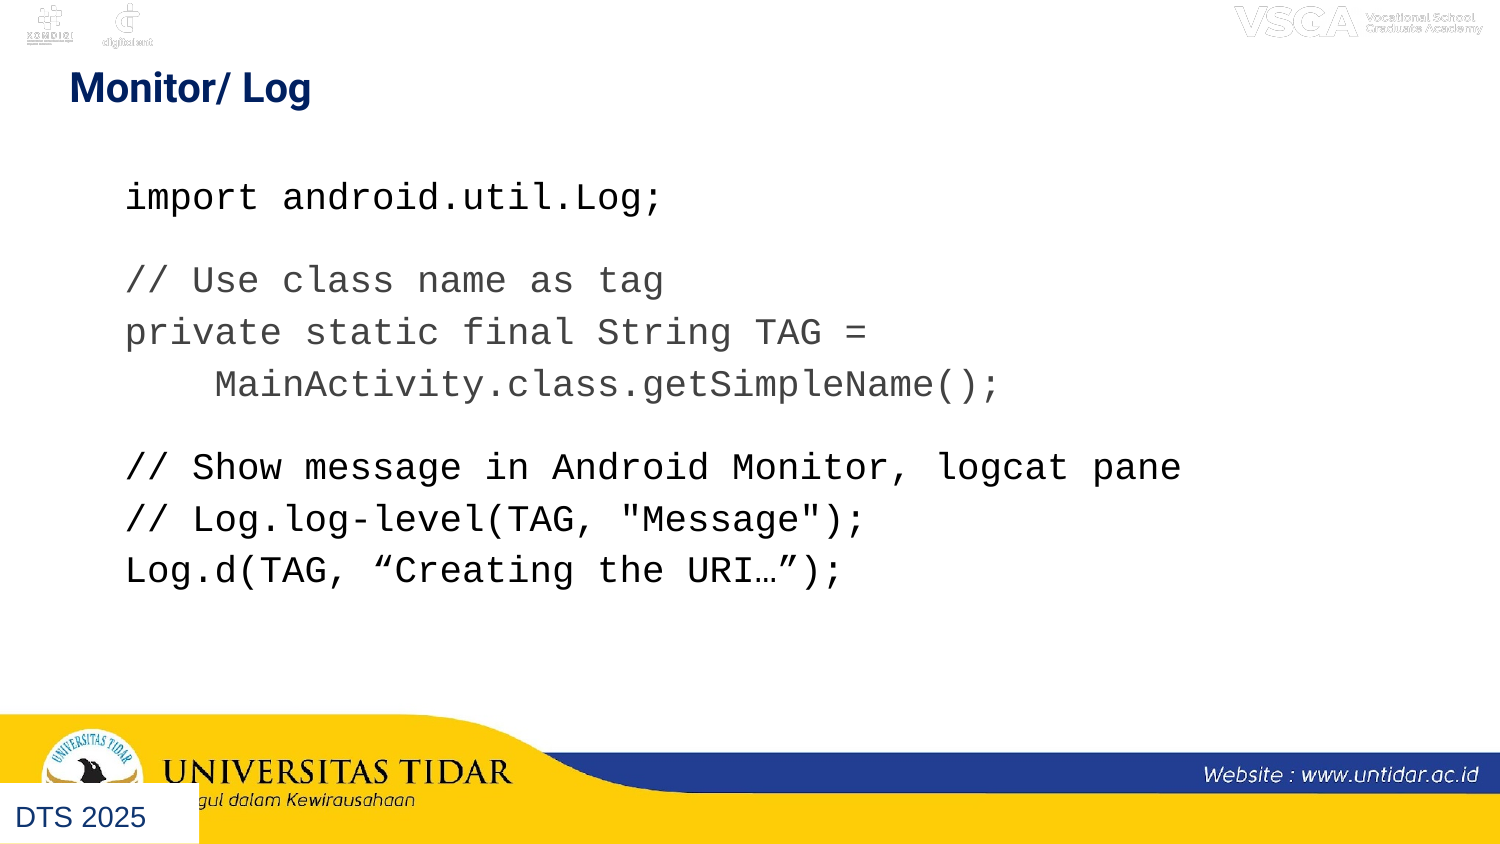

Monitor/ Log
import android.util.Log;

// Use class name as tag
private static final String TAG =
    MainActivity.class.getSimpleName();

// Show message in Android Monitor, logcat pane
// Log.log-level(TAG, "Message");
Log.d(TAG, “Creating the URI…”);
DTS 2025